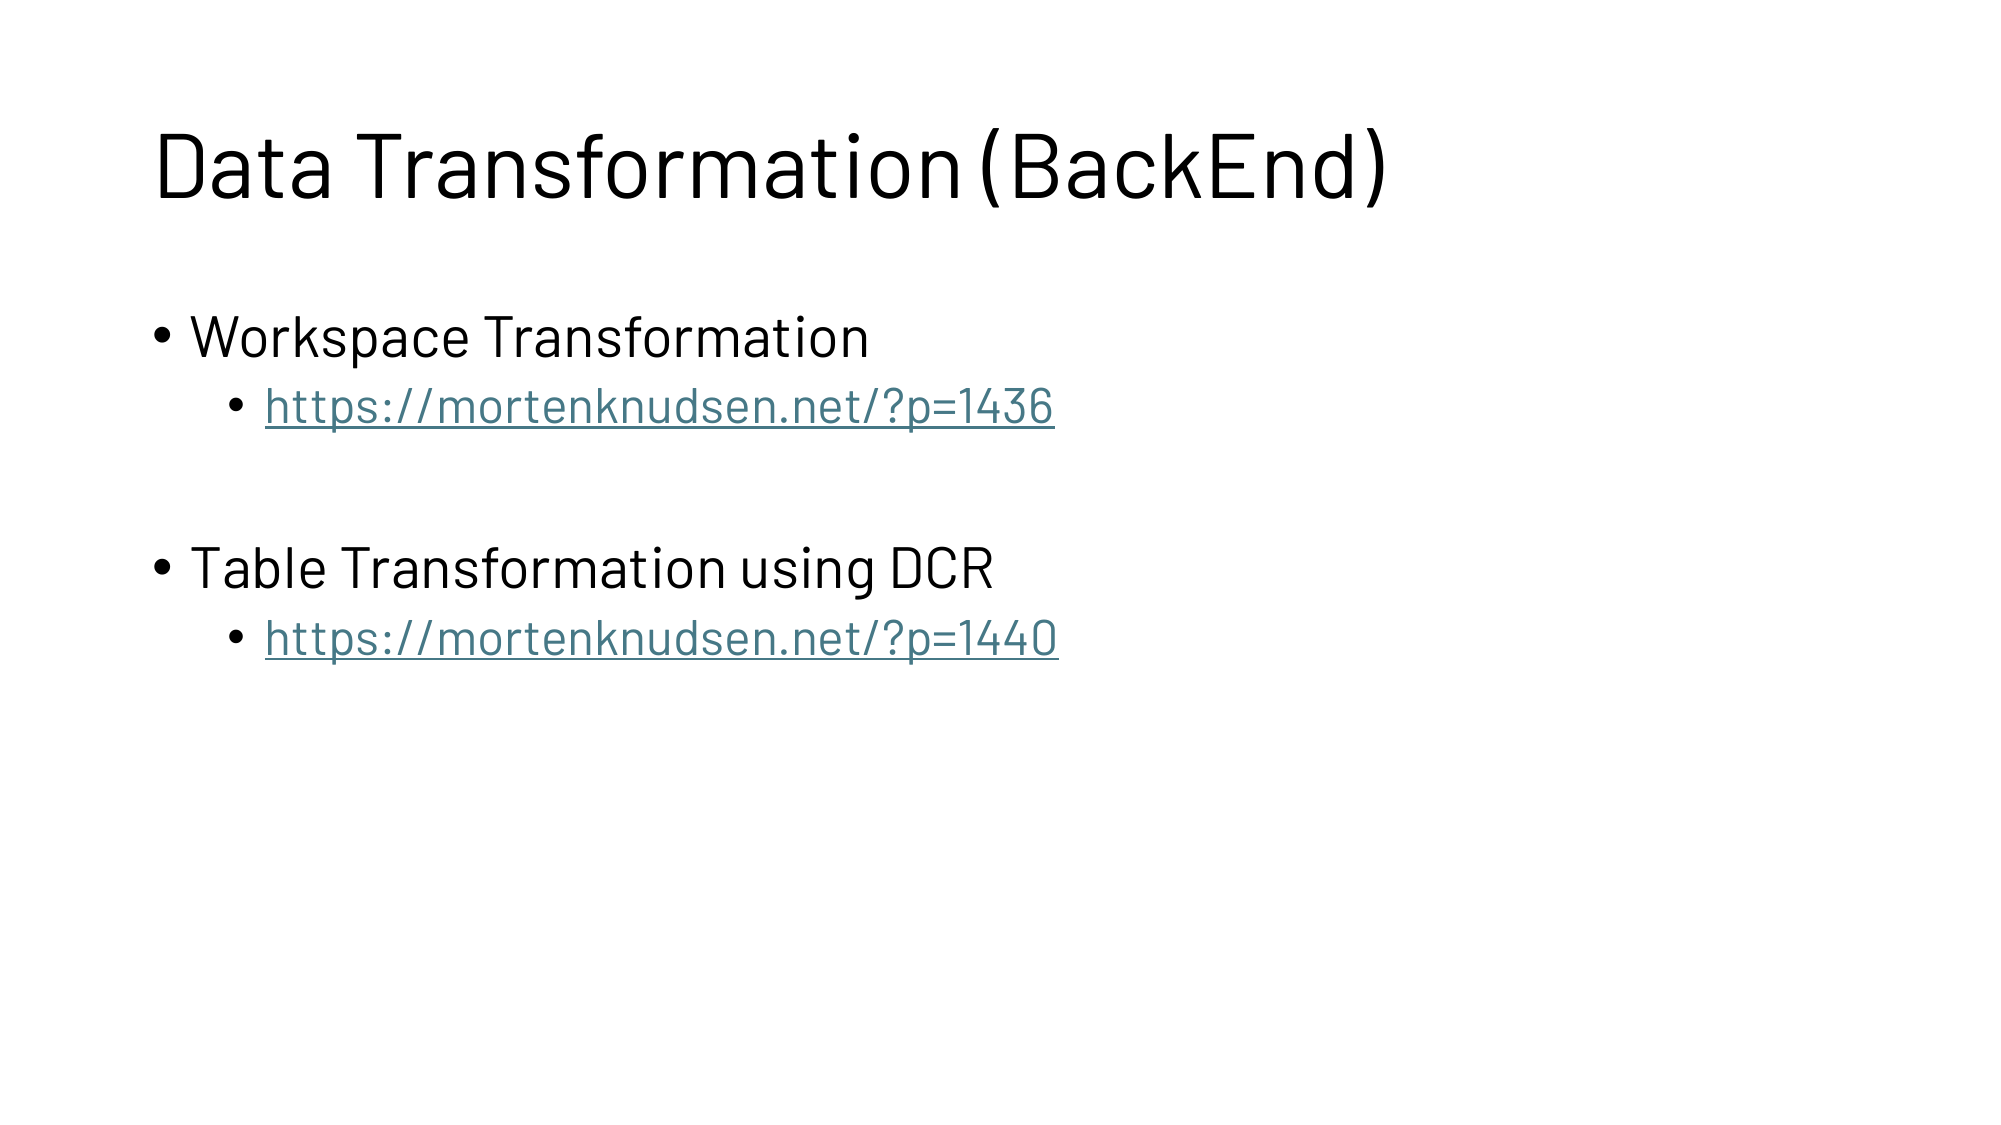

# Data Transformation (BackEnd)
Workspace Transformation
https://mortenknudsen.net/?p=1436

Table Transformation using DCR
https://mortenknudsen.net/?p=1440